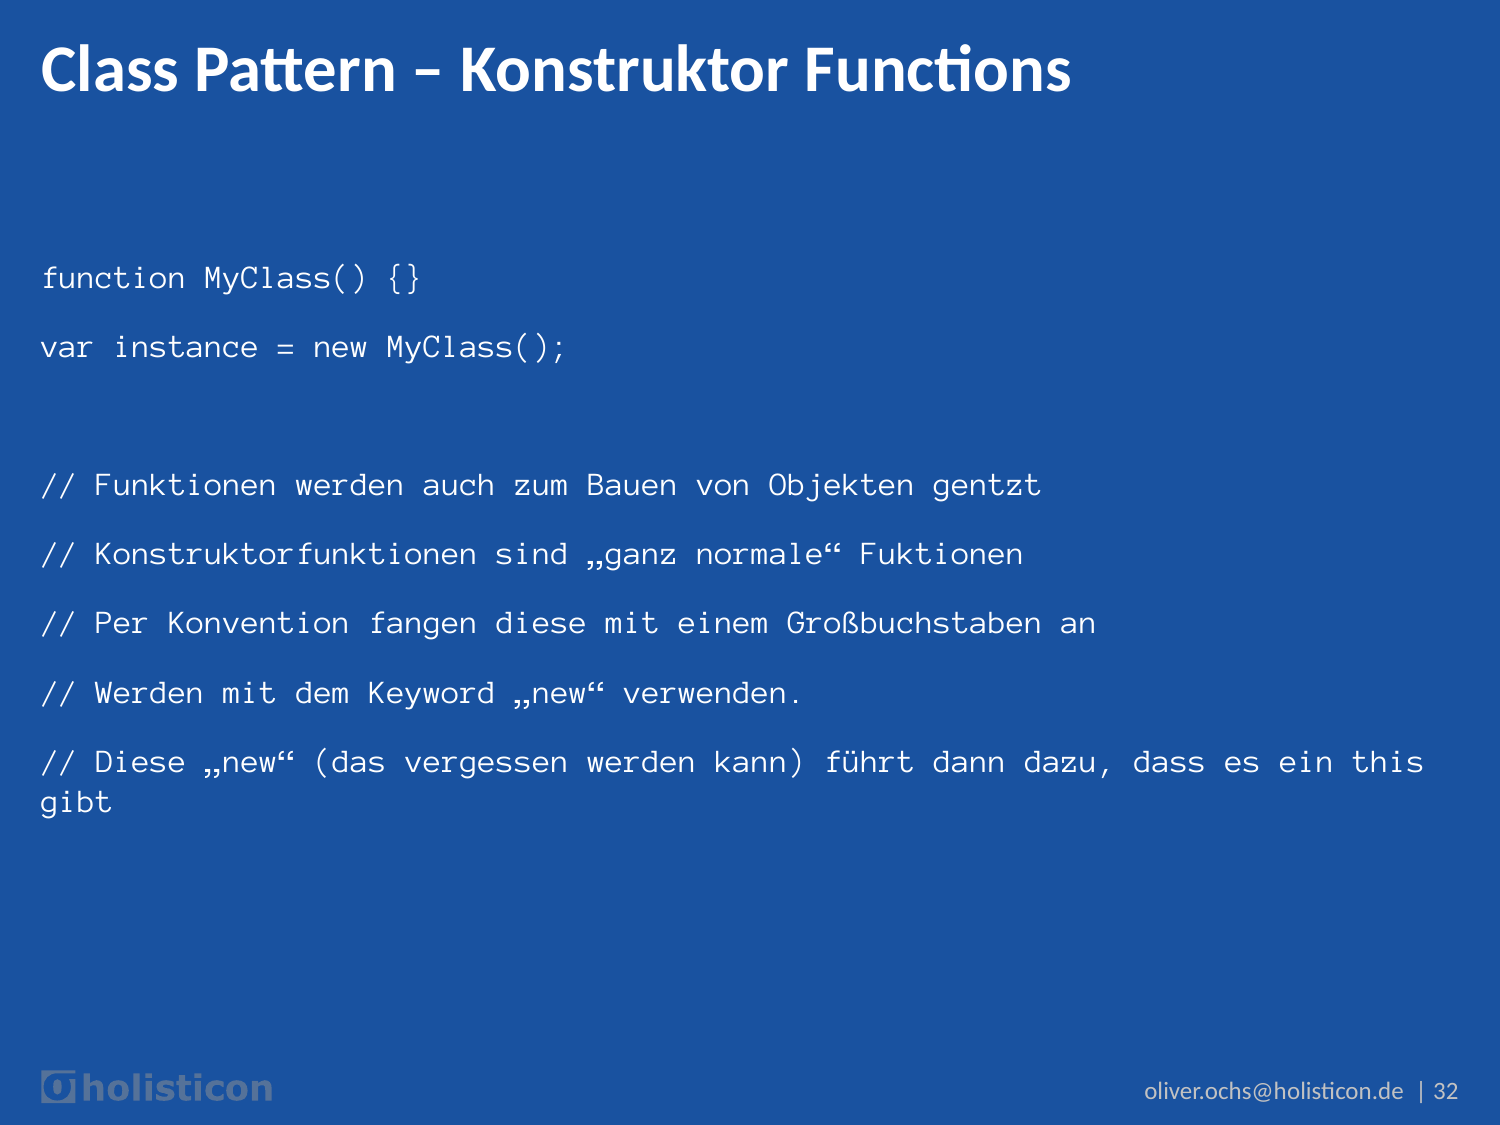

# Class Pattern – Konstruktor Functions
function MyClass() {}
var instance = new MyClass();

// Funktionen werden auch zum Bauen von Objekten gentzt
// Konstruktorfunktionen sind „ganz normale“ Fuktionen
// Per Konvention fangen diese mit einem Großbuchstaben an
// Werden mit dem Keyword „new“ verwenden.
// Diese „new“ (das vergessen werden kann) führt dann dazu, dass es ein this gibt